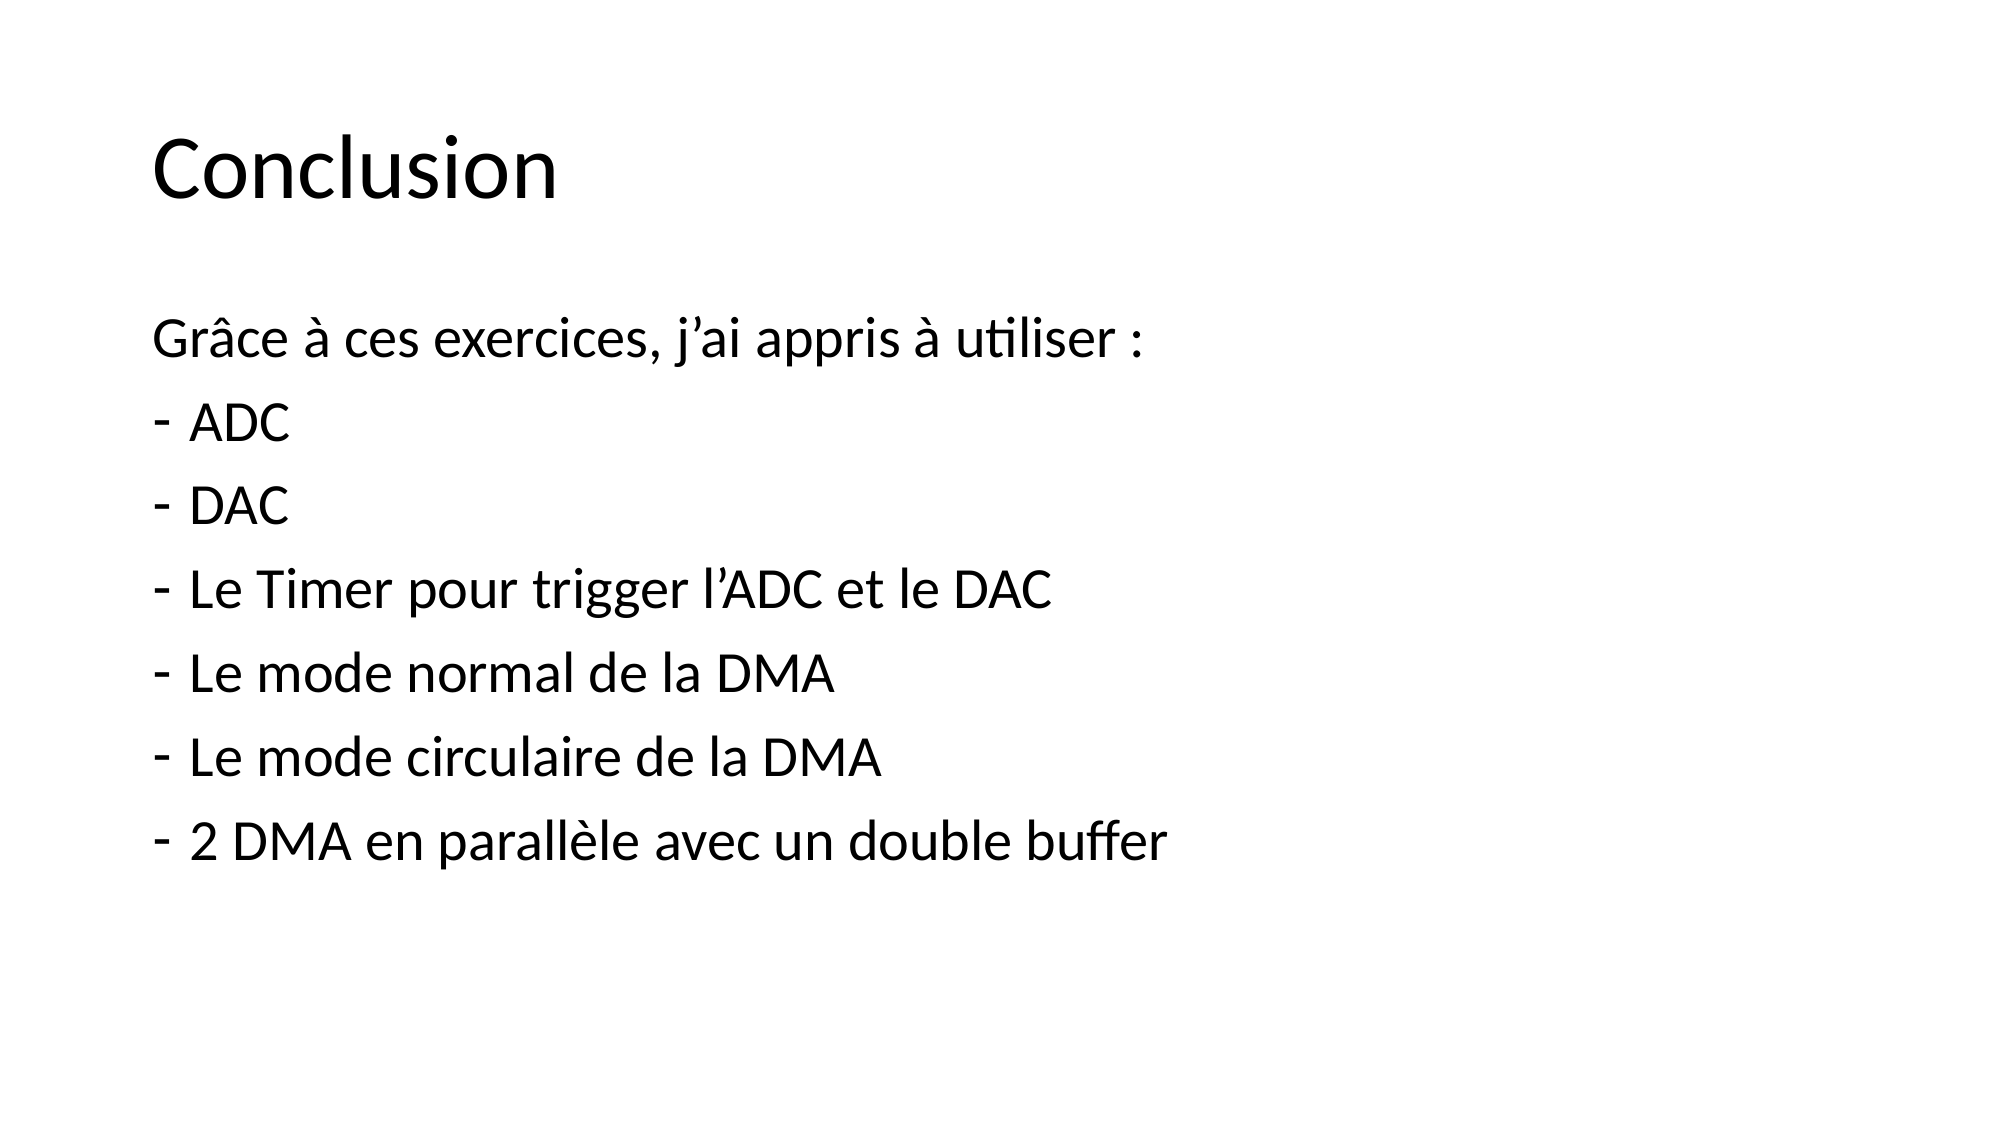

# Conclusion
Grâce à ces exercices, j’ai appris à utiliser :
ADC
DAC
Le Timer pour trigger l’ADC et le DAC
Le mode normal de la DMA
Le mode circulaire de la DMA
2 DMA en parallèle avec un double buffer